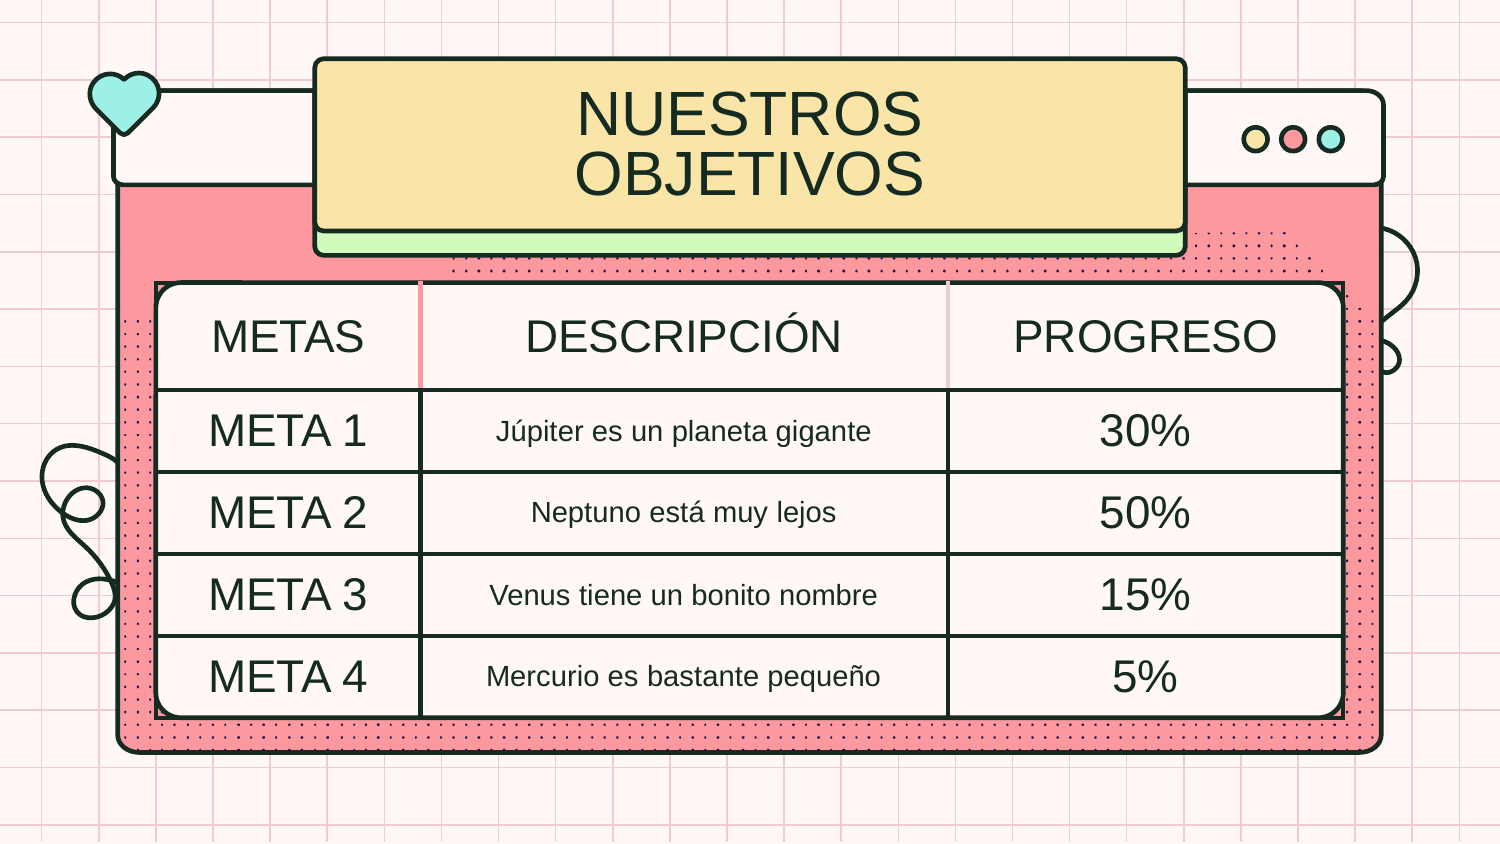

# NUESTROS OBJETIVOS

| METAS | DESCRIPCIÓN | PROGRESO |
| --- | --- | --- |
| META 1 | Júpiter es un planeta gigante | 30% |
| META 2 | Neptuno está muy lejos | 50% |
| META 3 | Venus tiene un bonito nombre | 15% |
| META 4 | Mercurio es bastante pequeño | 5% |